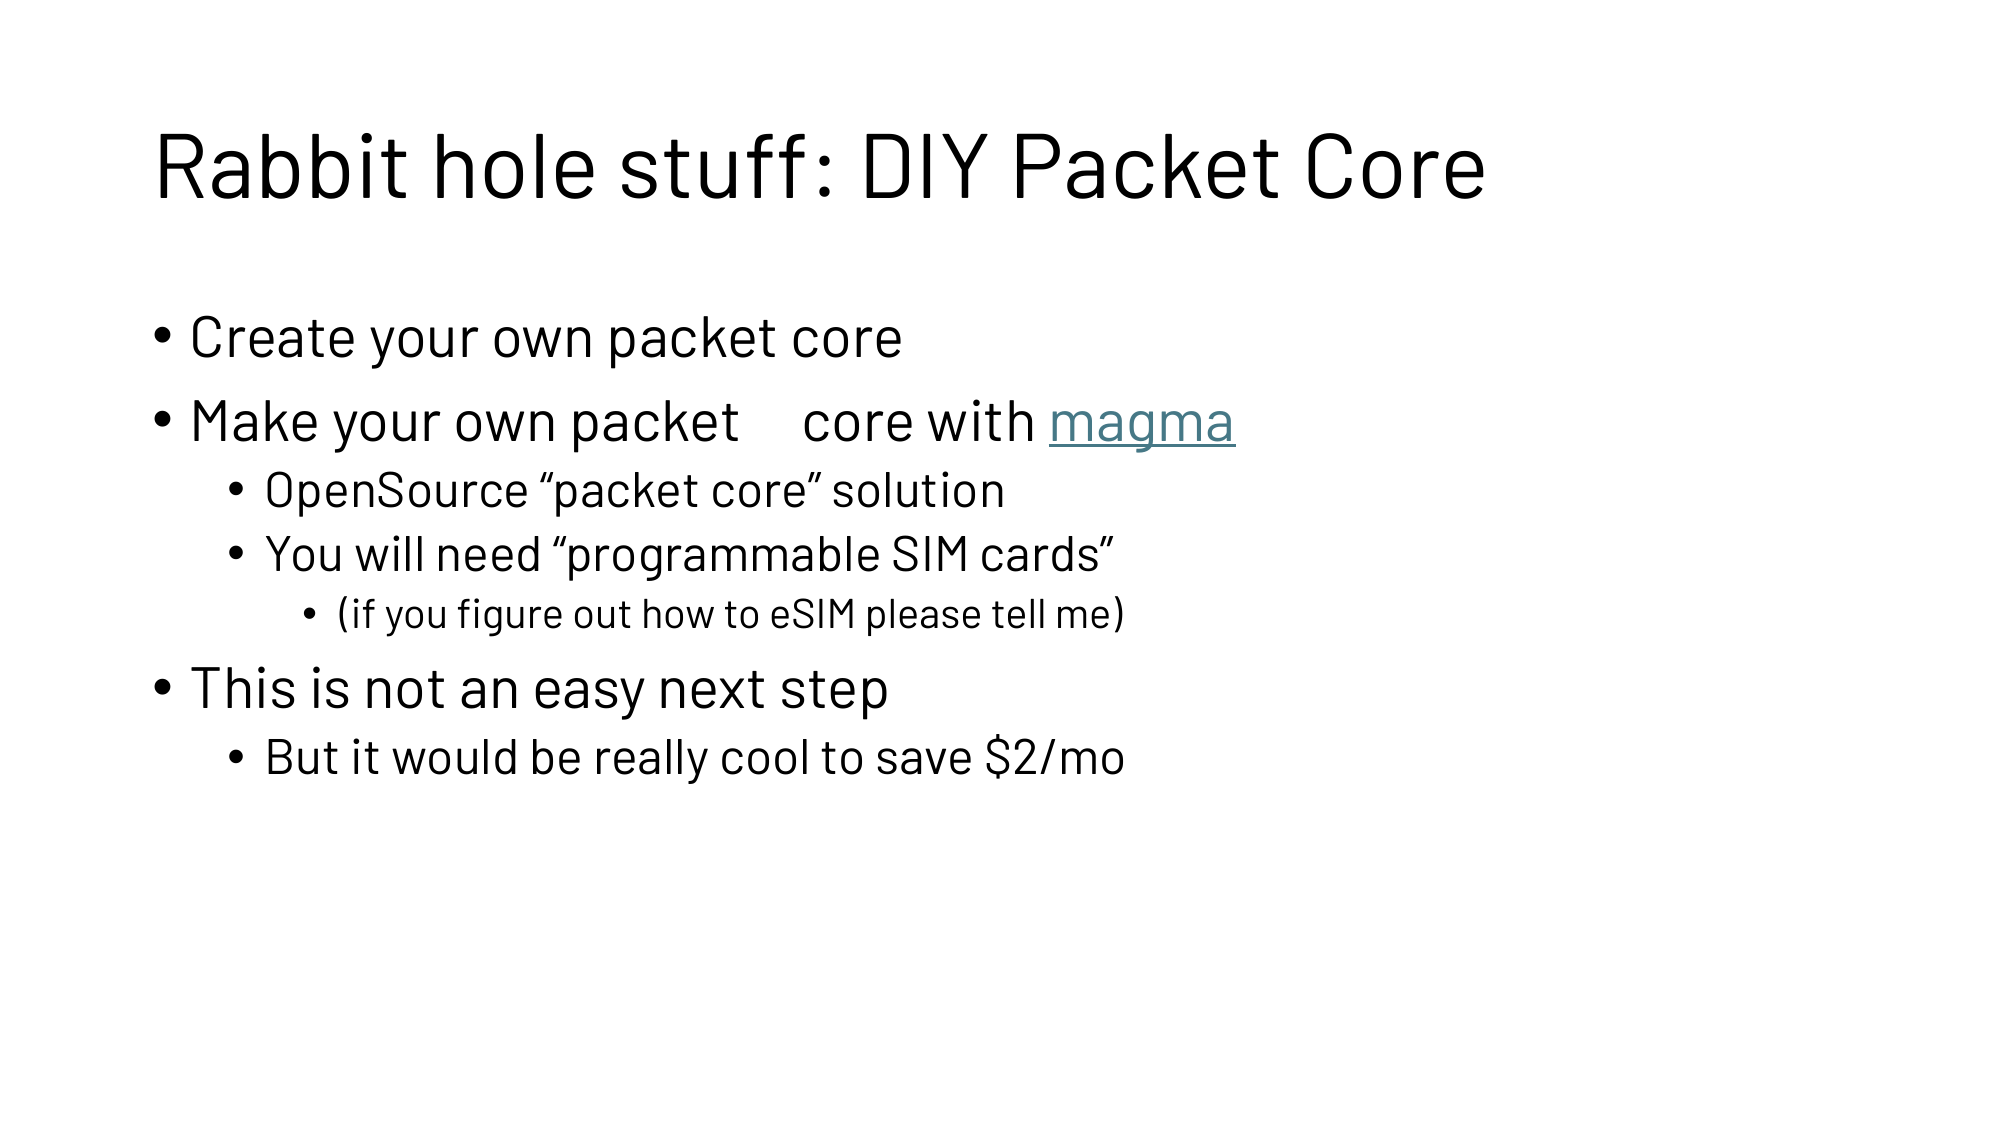

# Rabbit hole stuff: DIY Packet Core
Create your own packet core
Make your own packet	 core with magma
OpenSource “packet core” solution
You will need “programmable SIM cards”
(if you figure out how to eSIM please tell me)
This is not an easy next step
But it would be really cool to save $2/mo